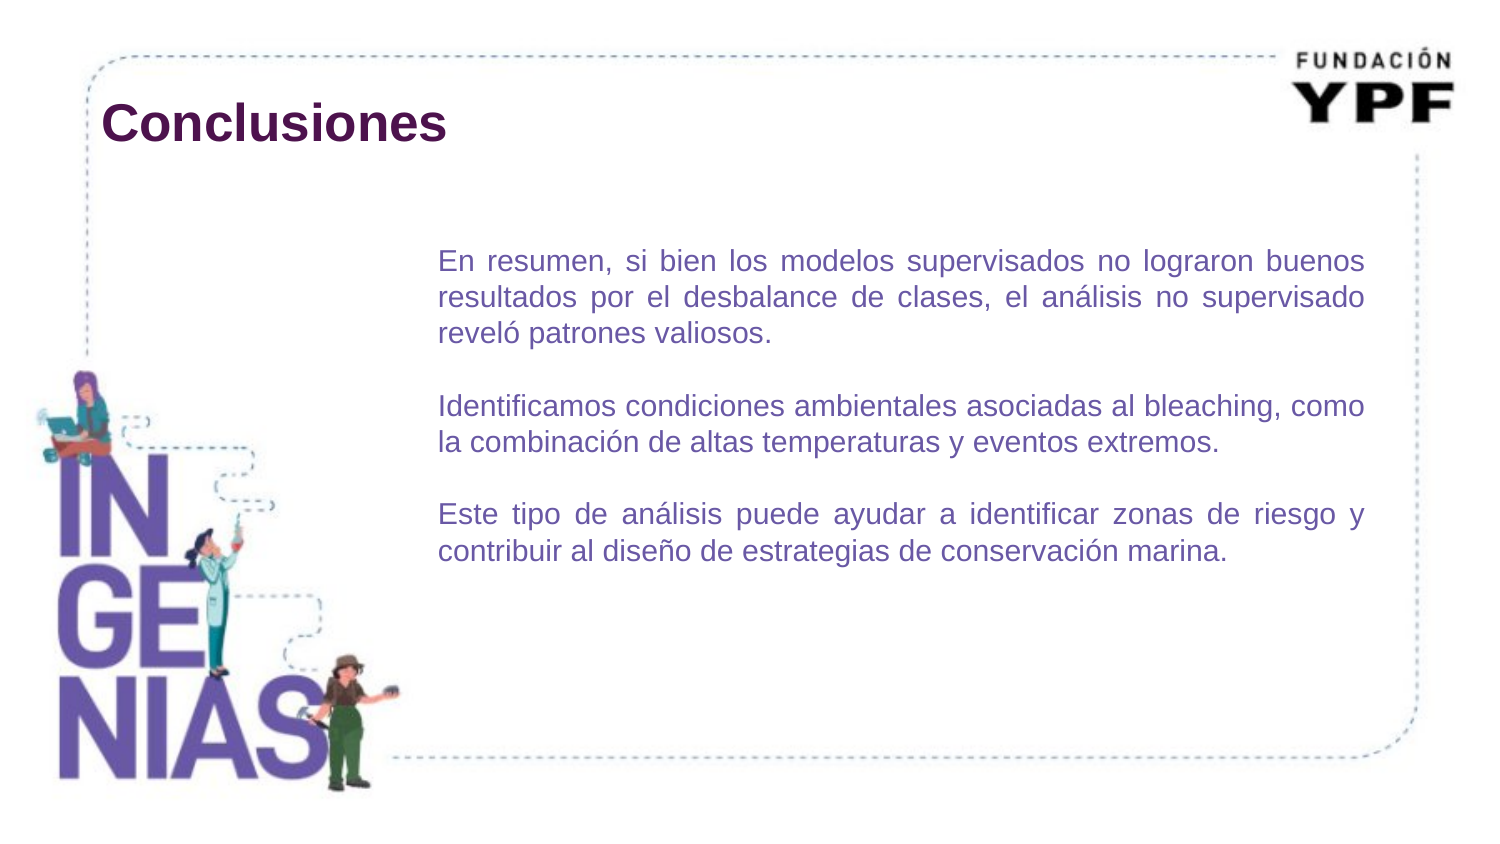

# Conclusiones
En resumen, si bien los modelos supervisados no lograron buenos resultados por el desbalance de clases, el análisis no supervisado reveló patrones valiosos.

Identificamos condiciones ambientales asociadas al bleaching, como la combinación de altas temperaturas y eventos extremos.

Este tipo de análisis puede ayudar a identificar zonas de riesgo y contribuir al diseño de estrategias de conservación marina.